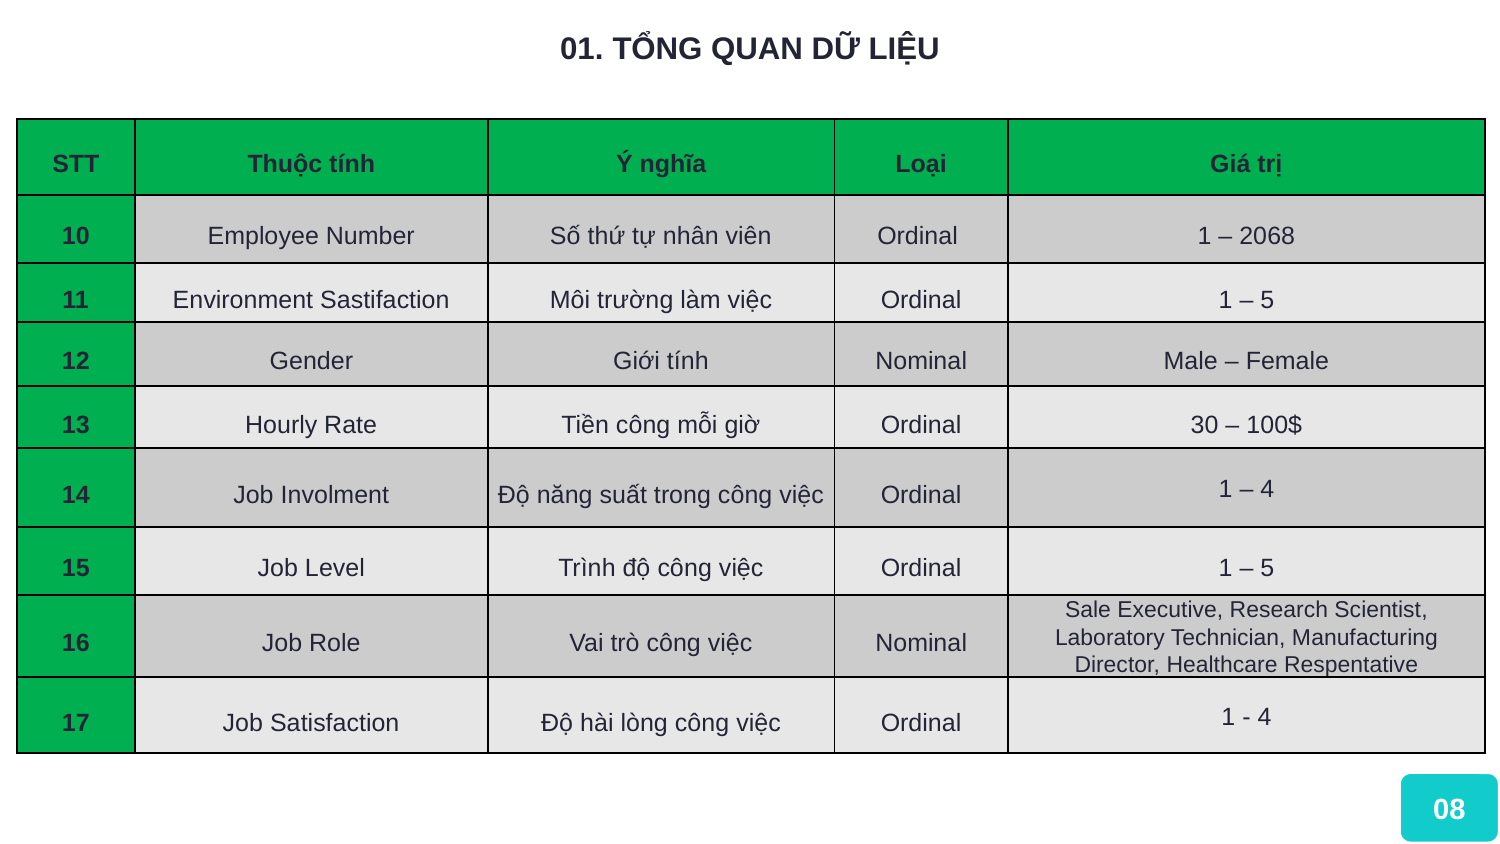

01. TỔNG QUAN DỮ LIỆU
| STT | Thuộc tính | Ý nghĩa | Loại | Giá trị |
| --- | --- | --- | --- | --- |
| 10 | Employee Number | Số thứ tự nhân viên | Ordinal | 1 – 2068 |
| 11 | Environment Sastifaction | Môi trường làm việc | Ordinal | 1 – 5 |
| 12 | Gender | Giới tính | Nominal | Male – Female |
| 13 | Hourly Rate | Tiền công mỗi giờ | Ordinal | 30 – 100$ |
| 14 | Job Involment | Độ năng suất trong công việc | Ordinal | 1 – 4 |
| 15 | Job Level | Trình độ công việc | Ordinal | 1 – 5 |
| 16 | Job Role | Vai trò công việc | Nominal | Sale Executive, Research Scientist, Laboratory Technician, Manufacturing Director, Healthcare Respentative |
| 17 | Job Satisfaction | Độ hài lòng công việc | Ordinal | 1 - 4 |
08